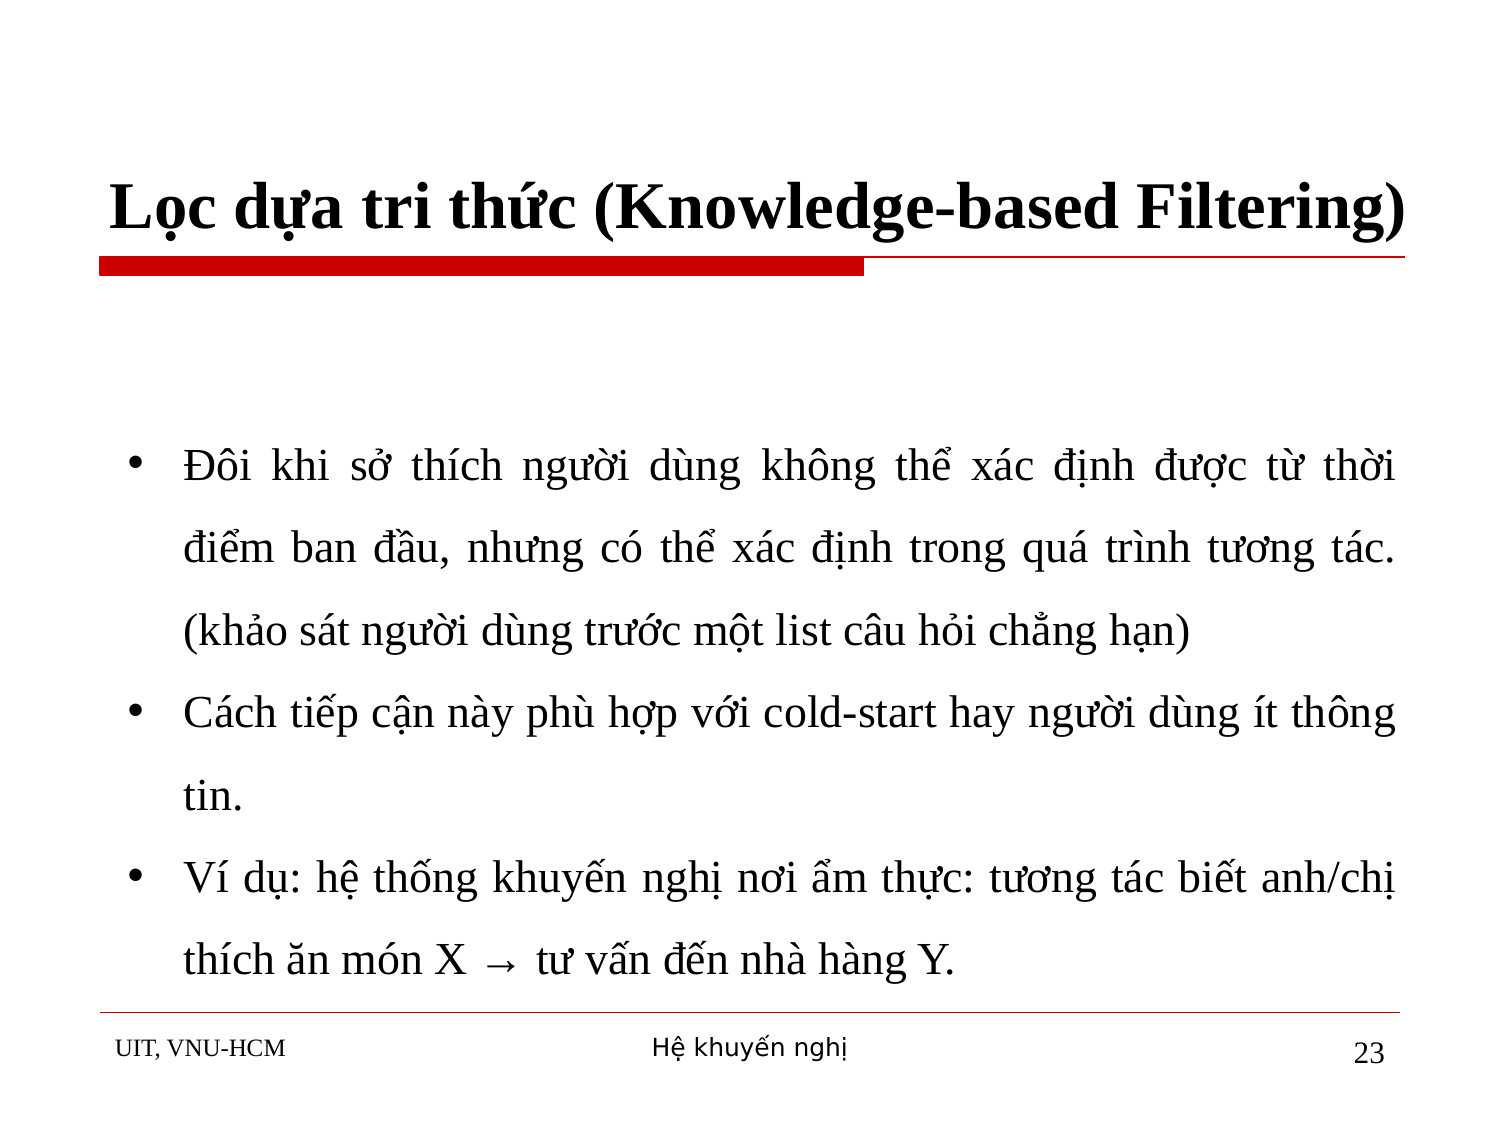

# Lọc dựa tri thức (Knowledge-based Filtering)
Đôi khi sở thích người dùng không thể xác định được từ thời điểm ban đầu, nhưng có thể xác định trong quá trình tương tác. (khảo sát người dùng trước một list câu hỏi chẳng hạn)
Cách tiếp cận này phù hợp với cold-start hay người dùng ít thông tin.
Ví dụ: hệ thống khuyến nghị nơi ẩm thực: tương tác biết anh/chị thích ăn món X → tư vấn đến nhà hàng Y.
UIT, VNU-HCM
Hệ khuyến nghị
23